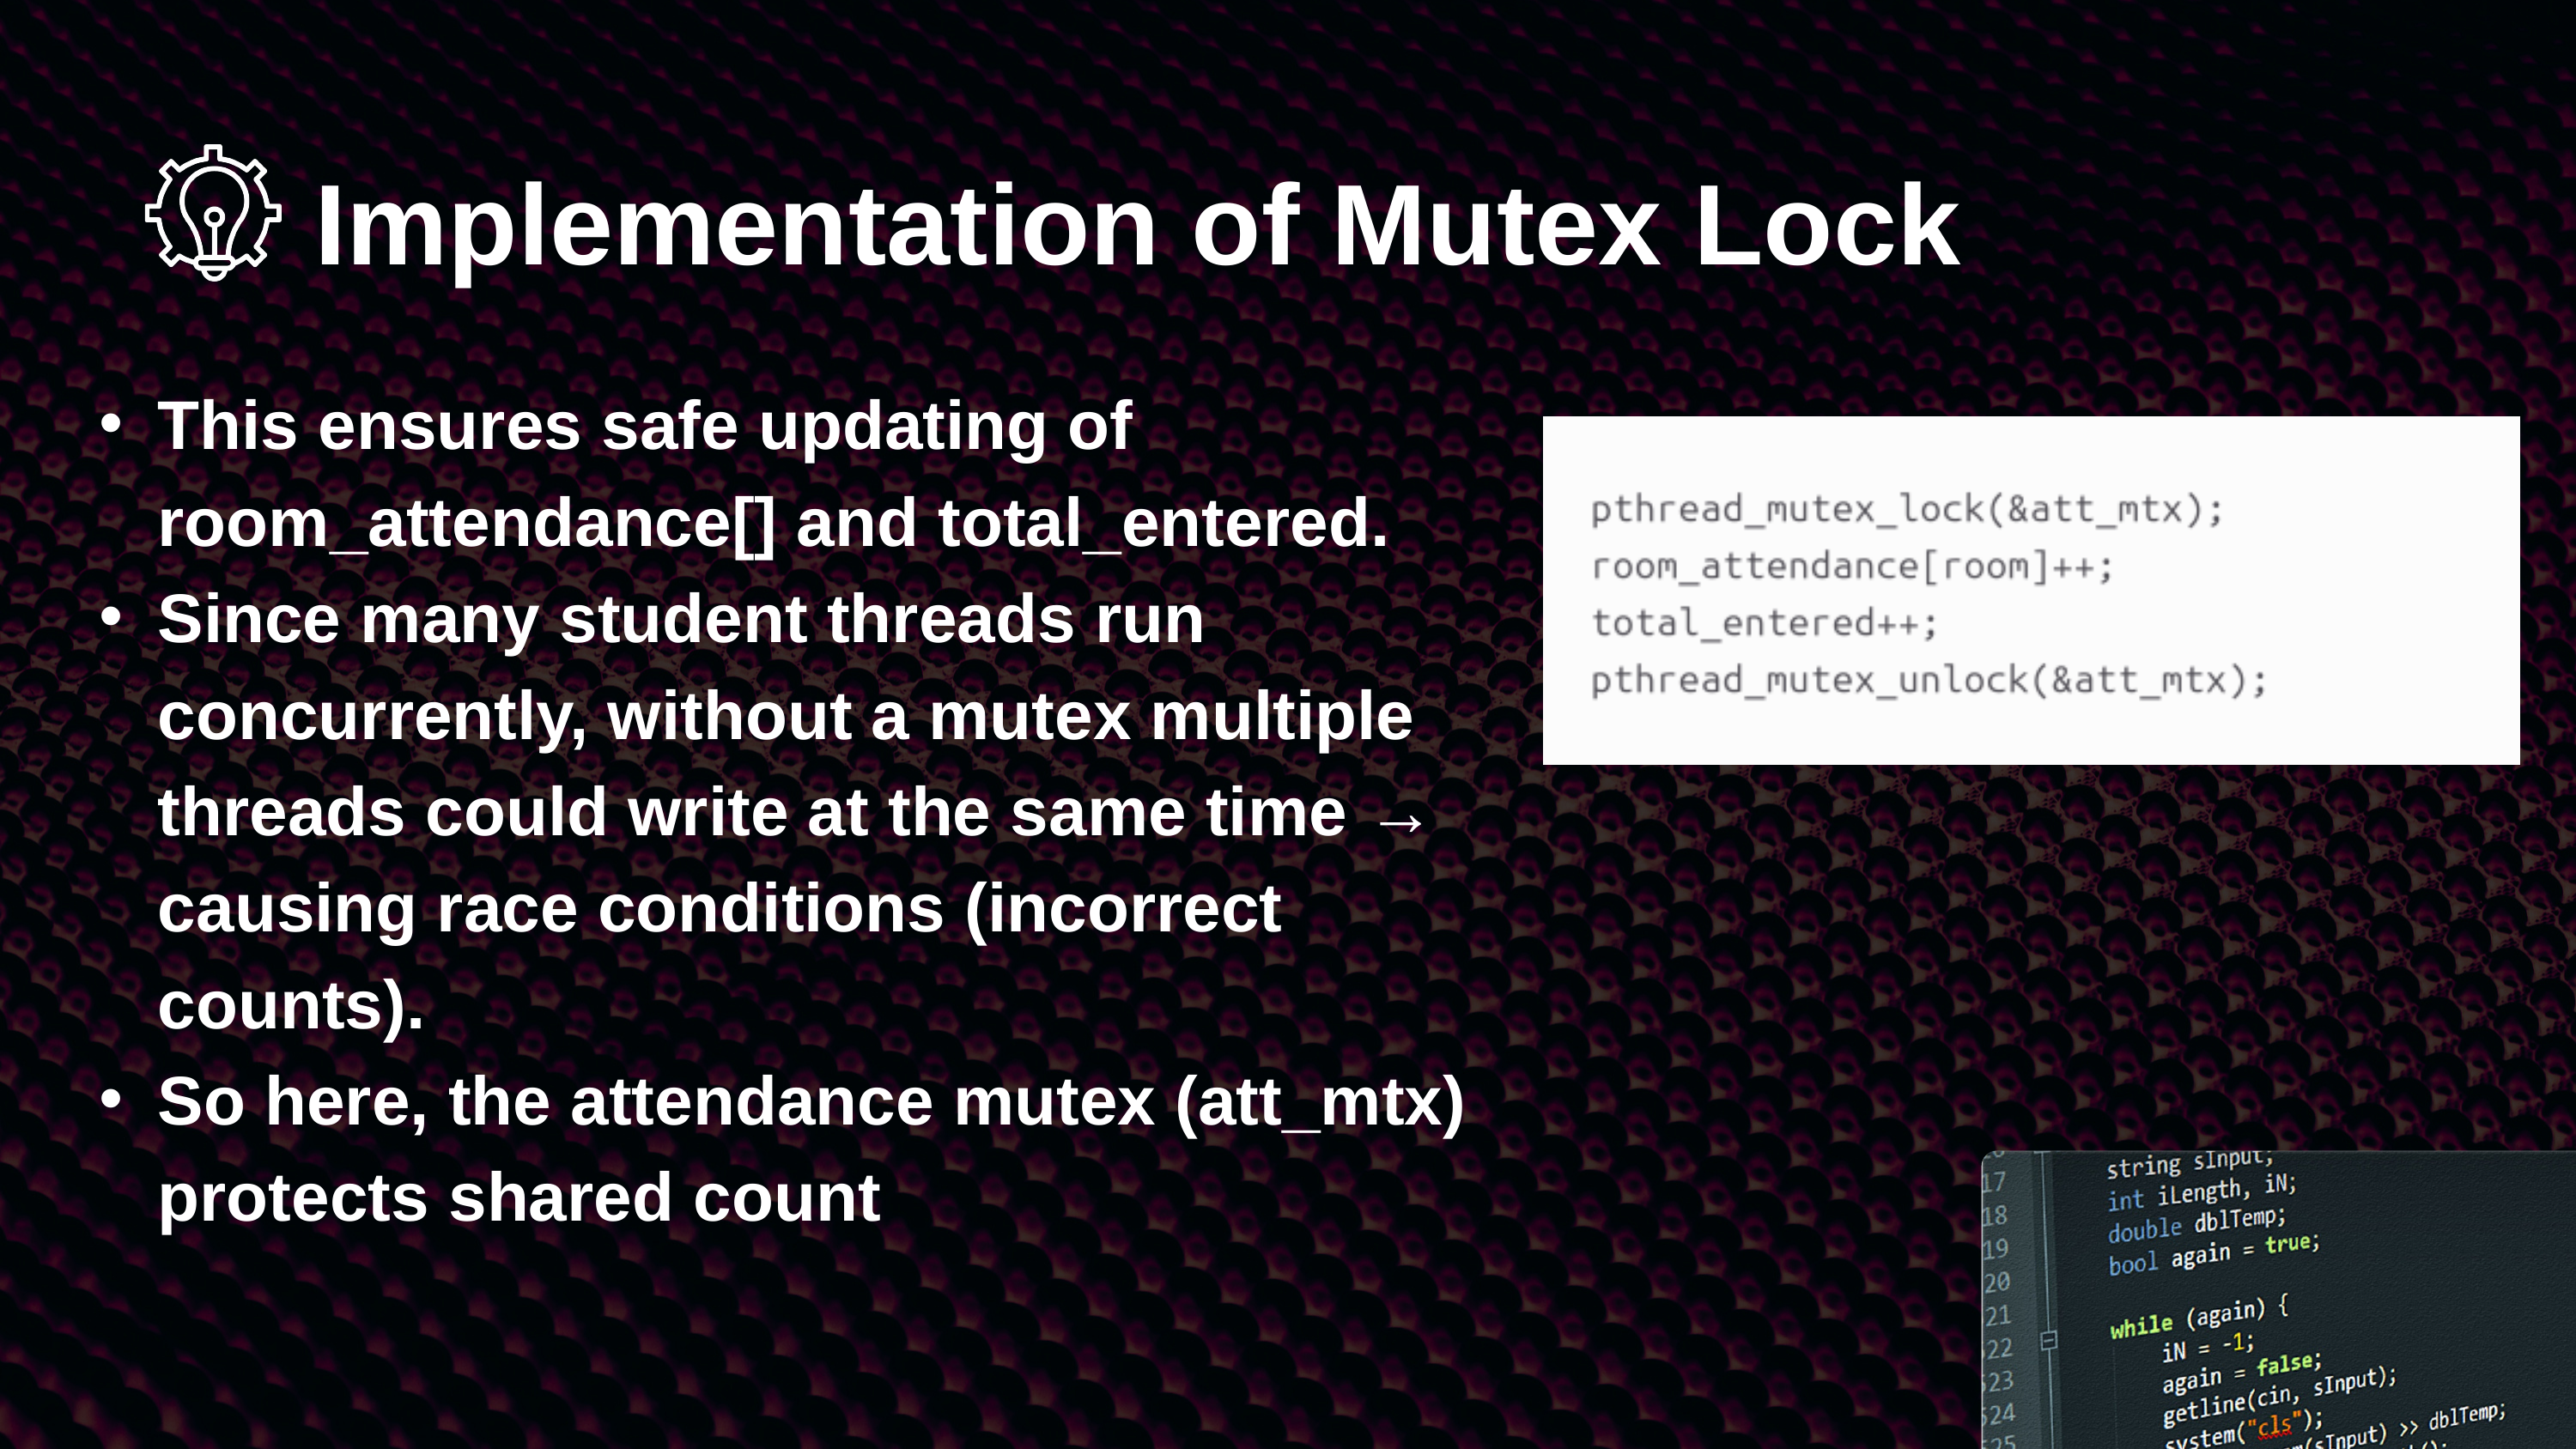

Implementation of Mutex Lock

This ensures safe updating of room_attendance[] and total_entered.
Since many student threads run concurrently, without a mutex multiple threads could write at the same time → causing race conditions (incorrect counts).
So here, the attendance mutex (att_mtx) protects shared count